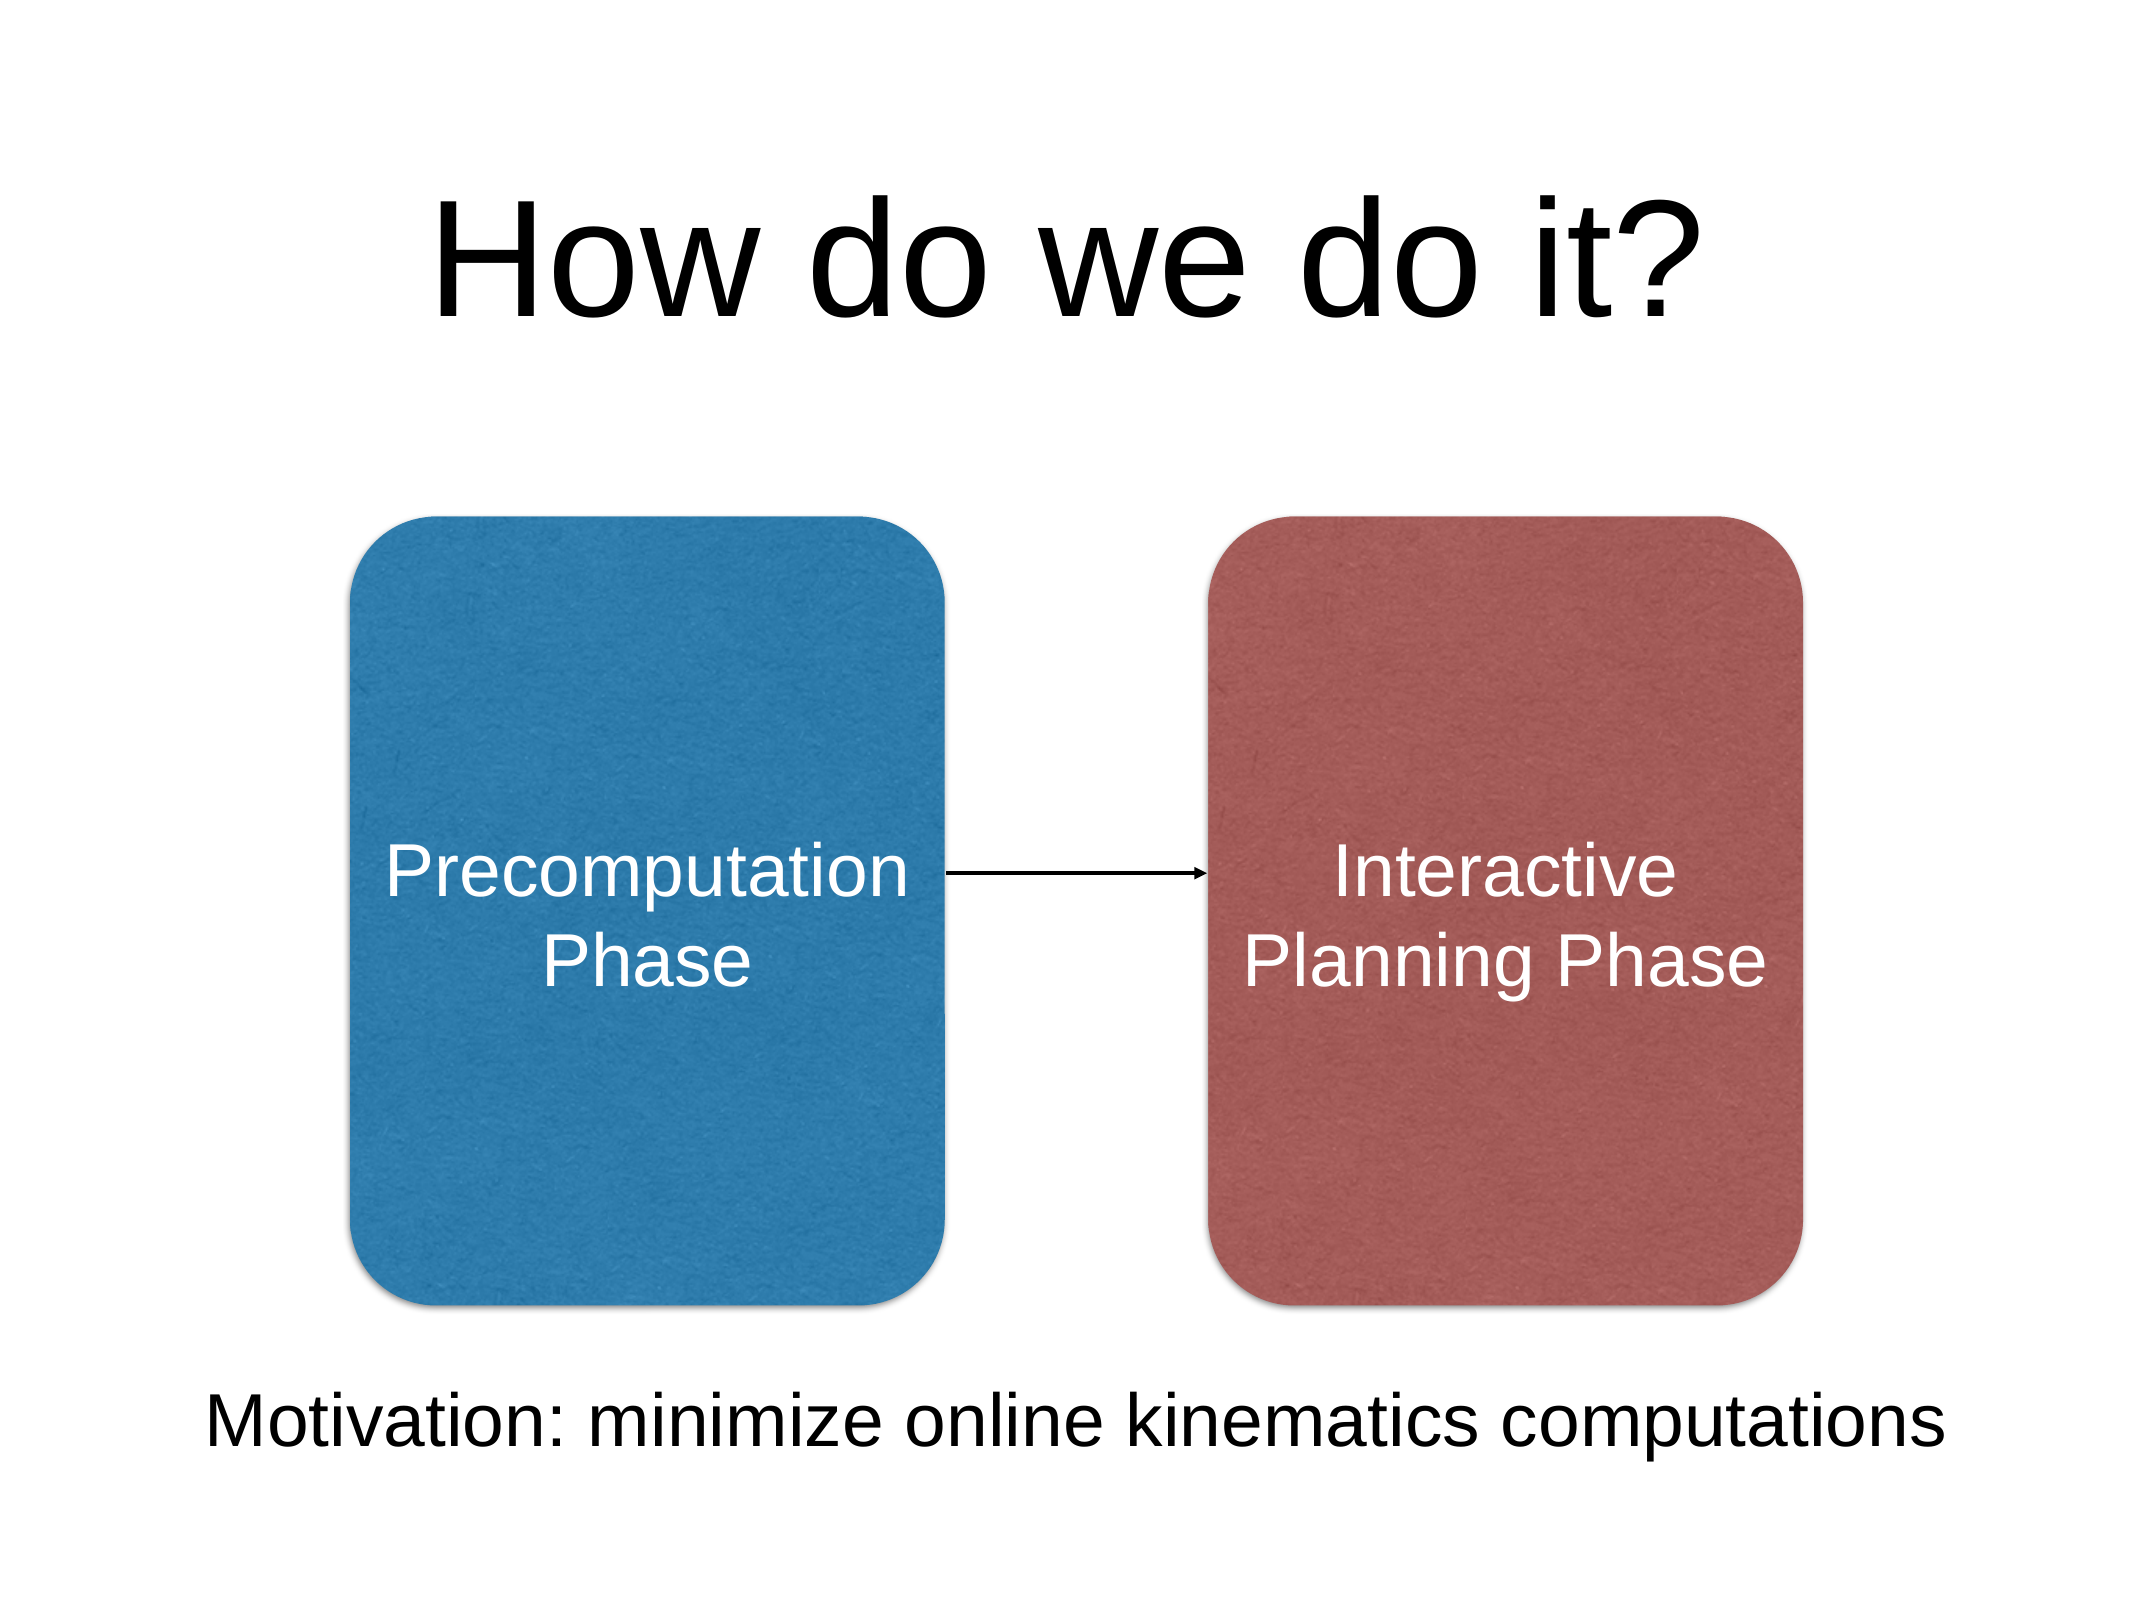

# How do we do it?
Precomputation Phase
Interactive Planning Phase

Motivation: minimize online kinematics computations
8